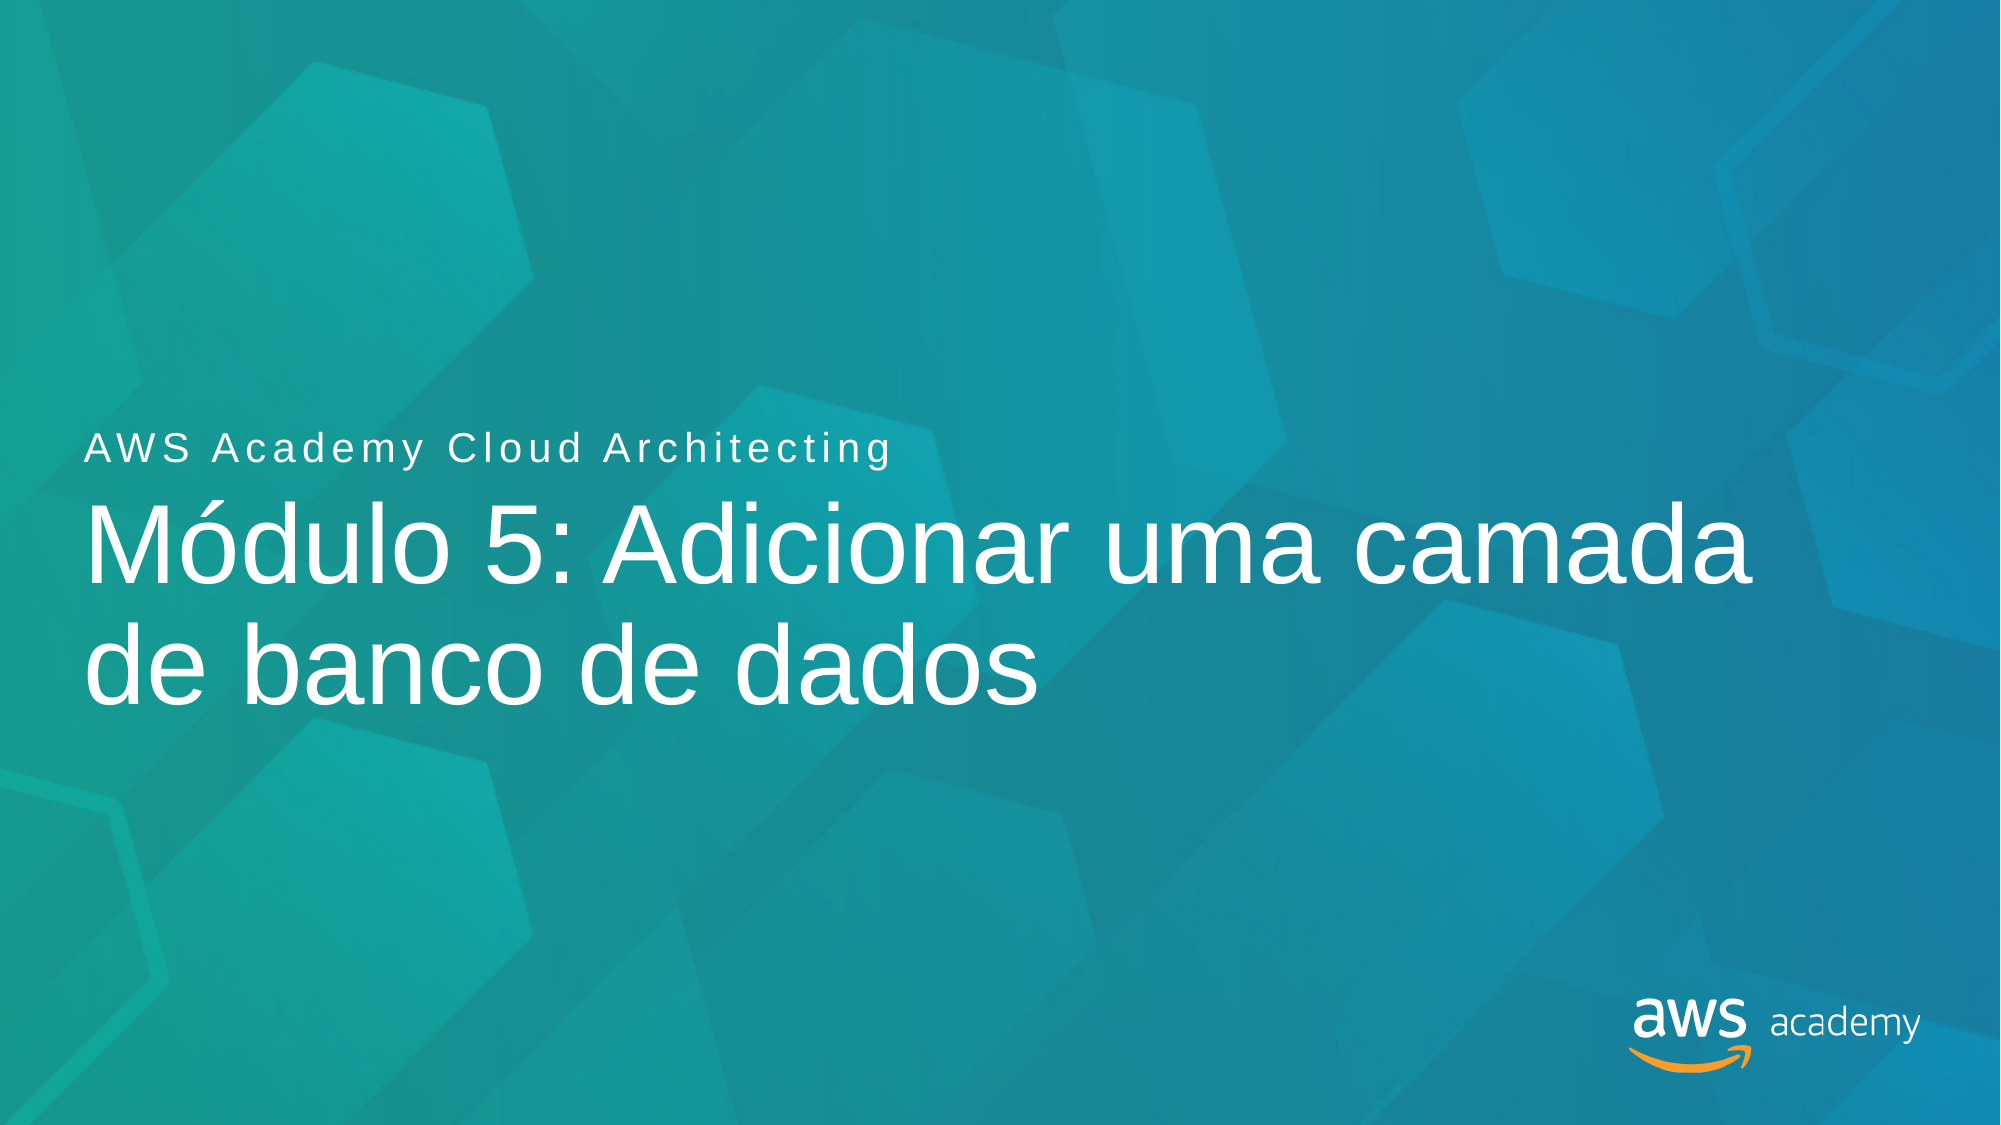

AWS Academy Cloud Architecting
# Módulo 5: Adicionar uma camada de banco de dados